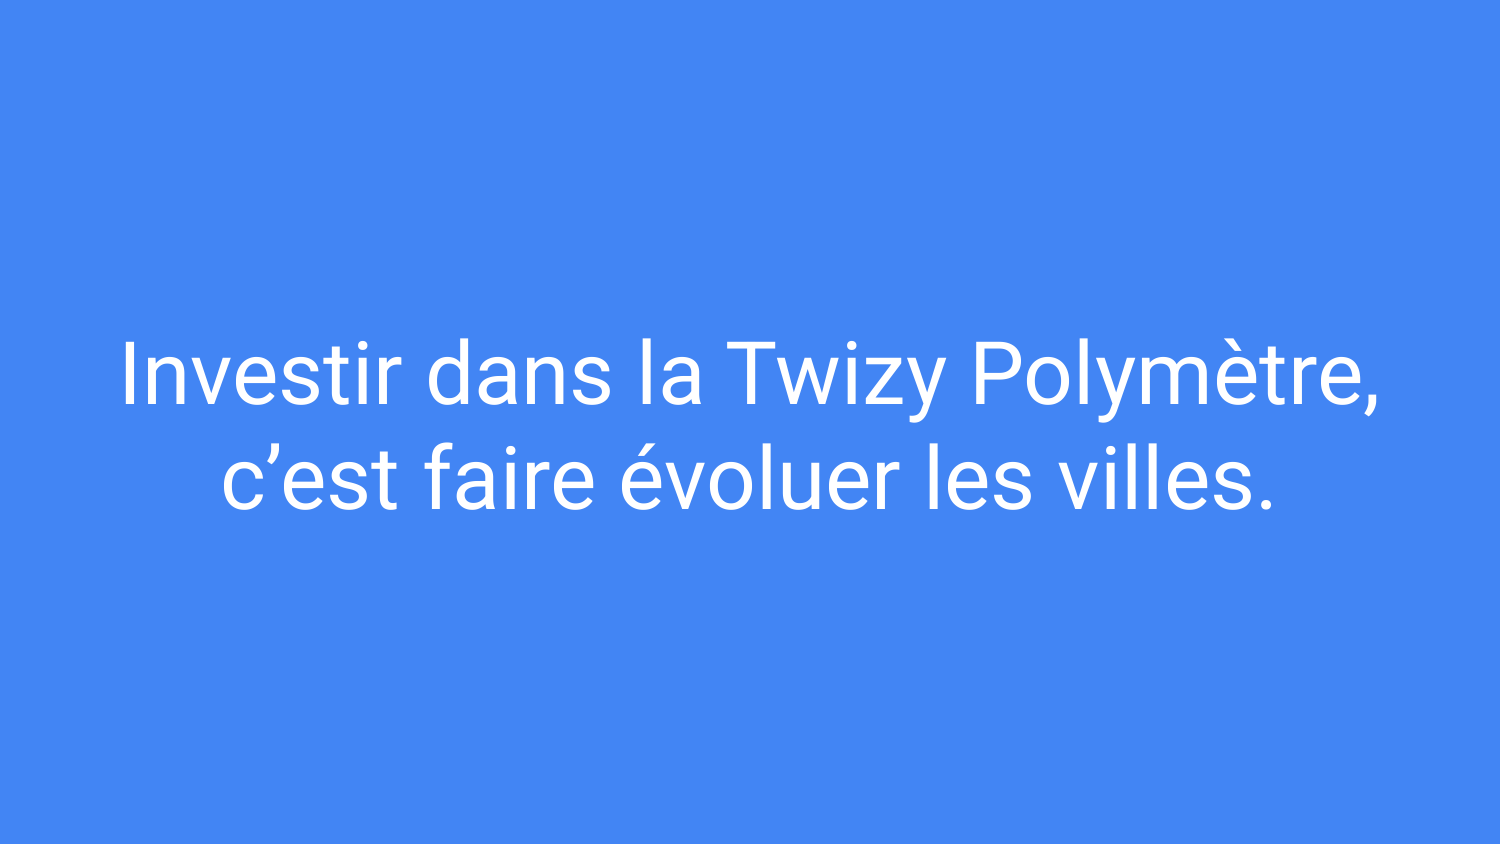

# Investir dans la Twizy Polymètre,
c’est faire évoluer les villes.